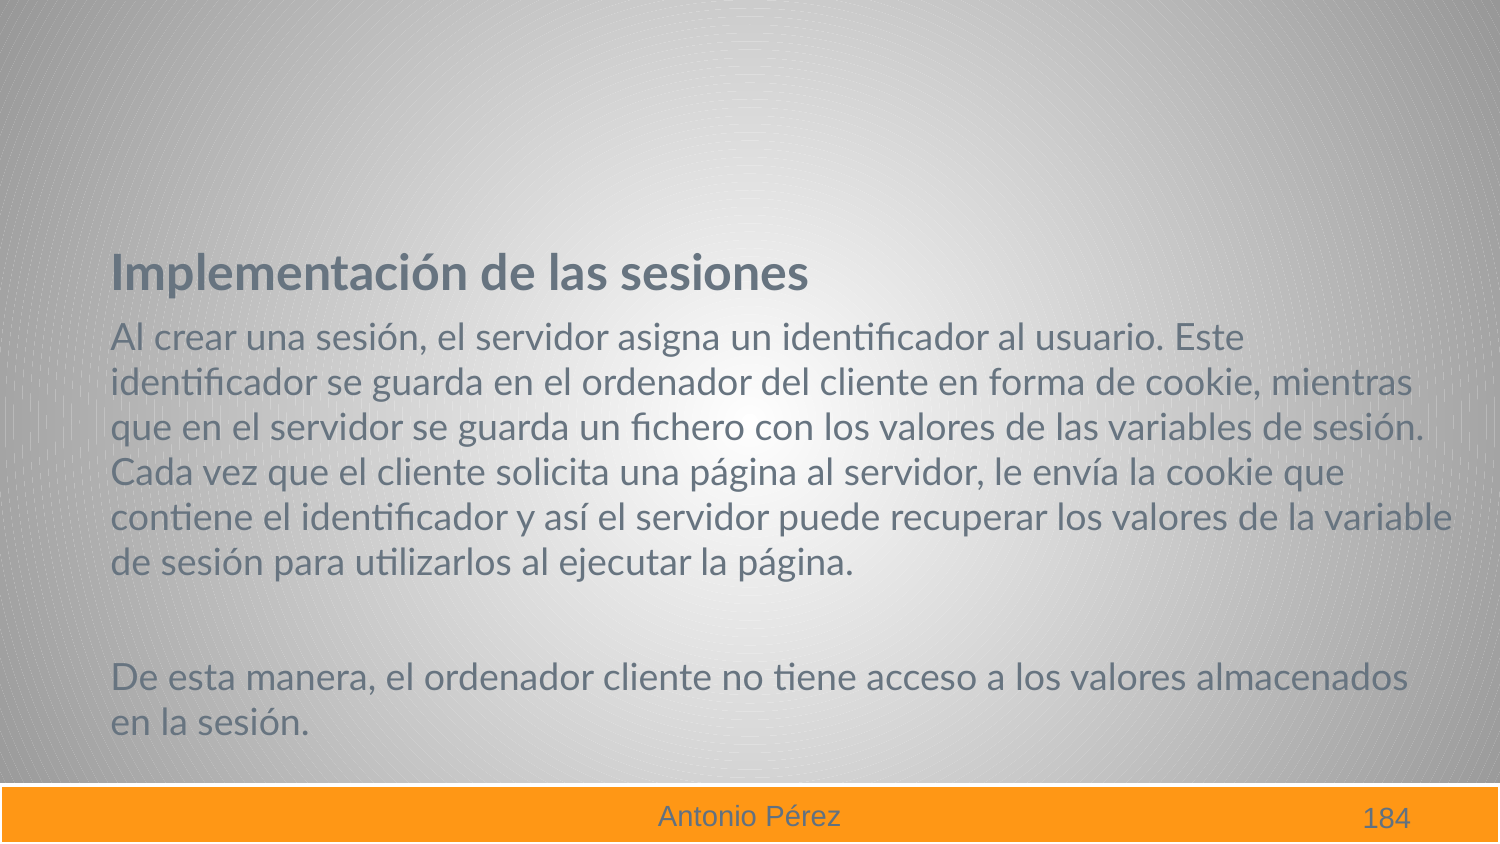

#
Implementación de las sesiones
Al crear una sesión, el servidor asigna un identificador al usuario. Este identificador se guarda en el ordenador del cliente en forma de cookie, mientras que en el servidor se guarda un fichero con los valores de las variables de sesión. Cada vez que el cliente solicita una página al servidor, le envía la cookie que contiene el identificador y así el servidor puede recuperar los valores de la variable de sesión para utilizarlos al ejecutar la página.

De esta manera, el ordenador cliente no tiene acceso a los valores almacenados en la sesión.

184